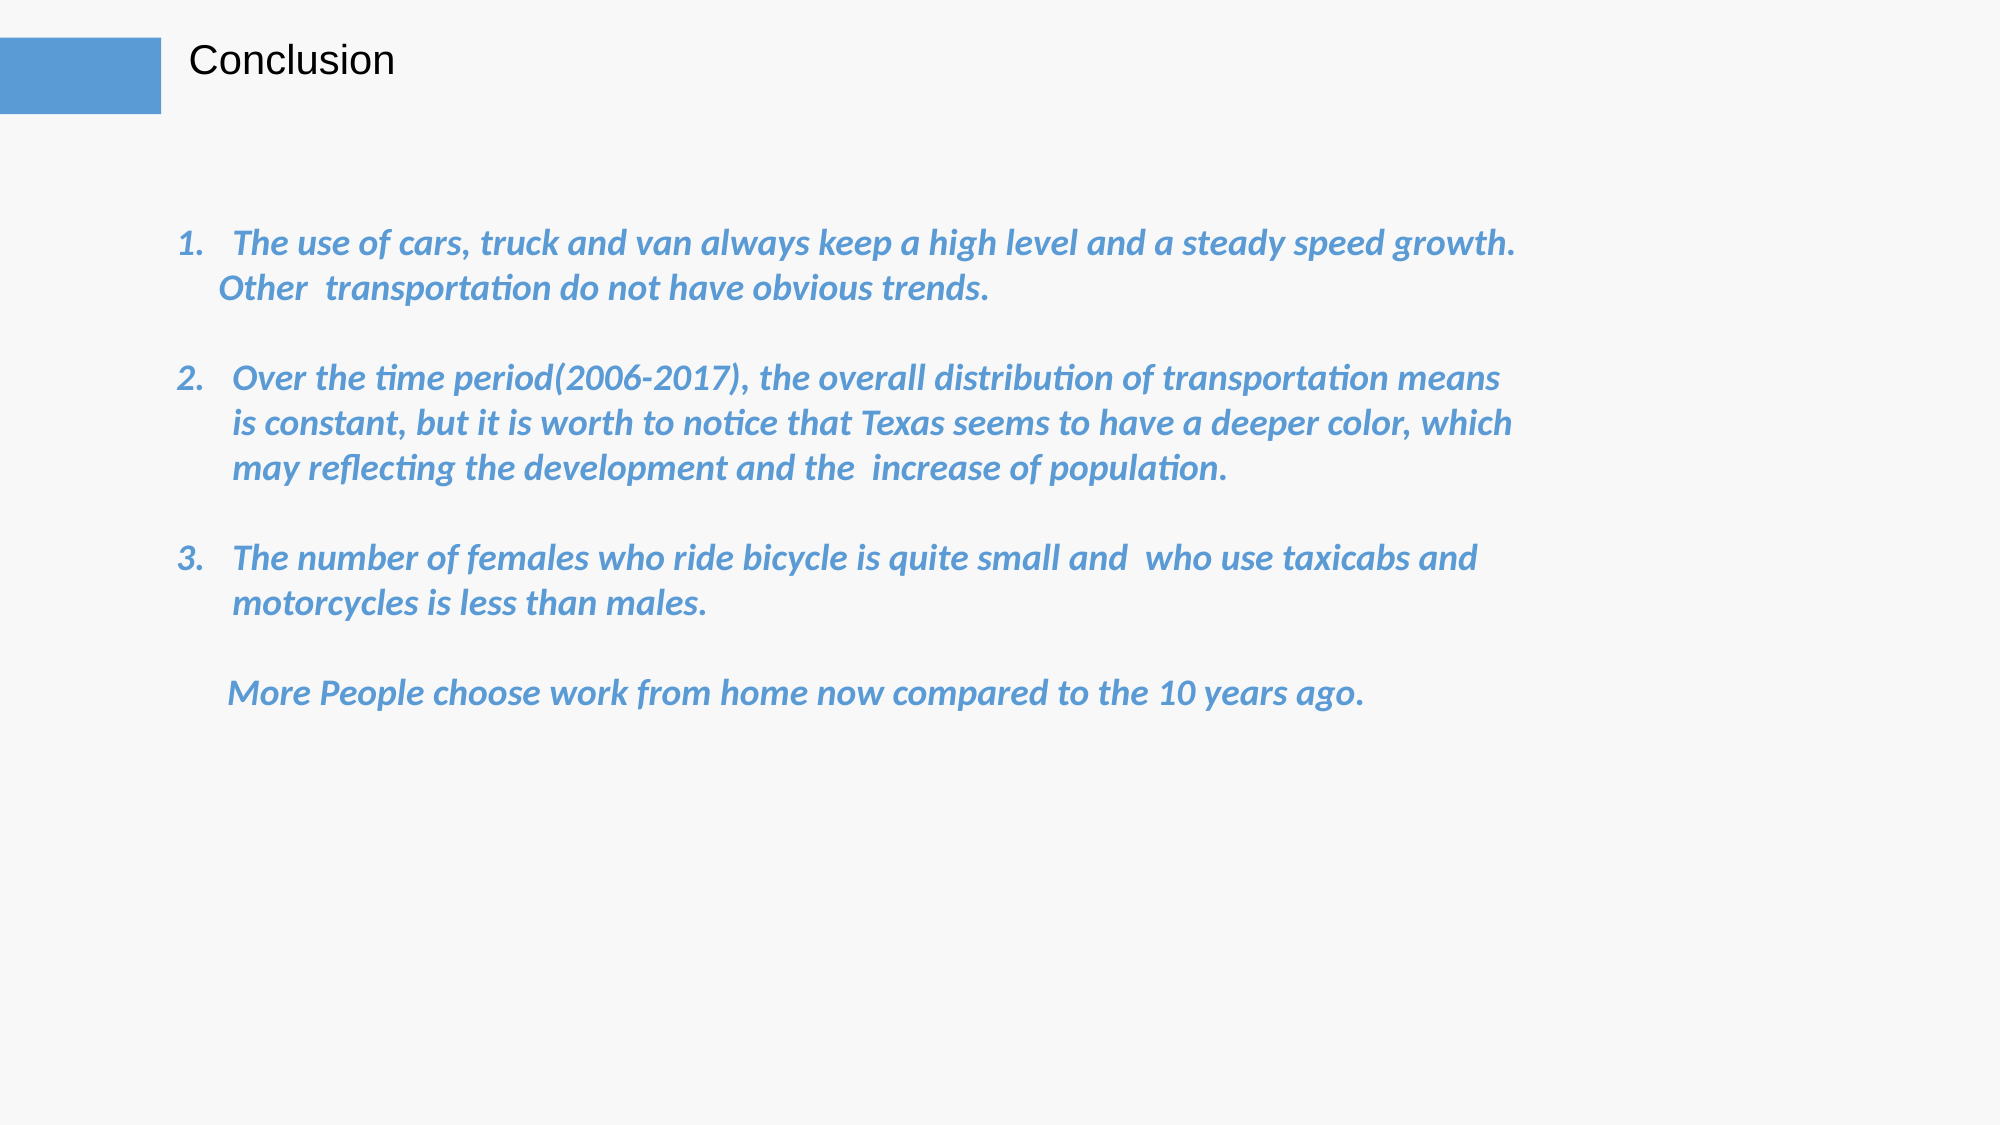

Conclusion

The use of cars, truck and van always keep a high level and a steady speed growth.
     Other  transportation do not have obvious trends.

Over the time period(2006-2017), the overall distribution of transportation means is constant, but it is worth to notice that Texas seems to have a deeper color, which may reflecting the development and the  increase of population.

The number of females who ride bicycle is quite small and  who use taxicabs and motorcycles is less than males.

      More People choose work from home now compared to the 10 years ago.